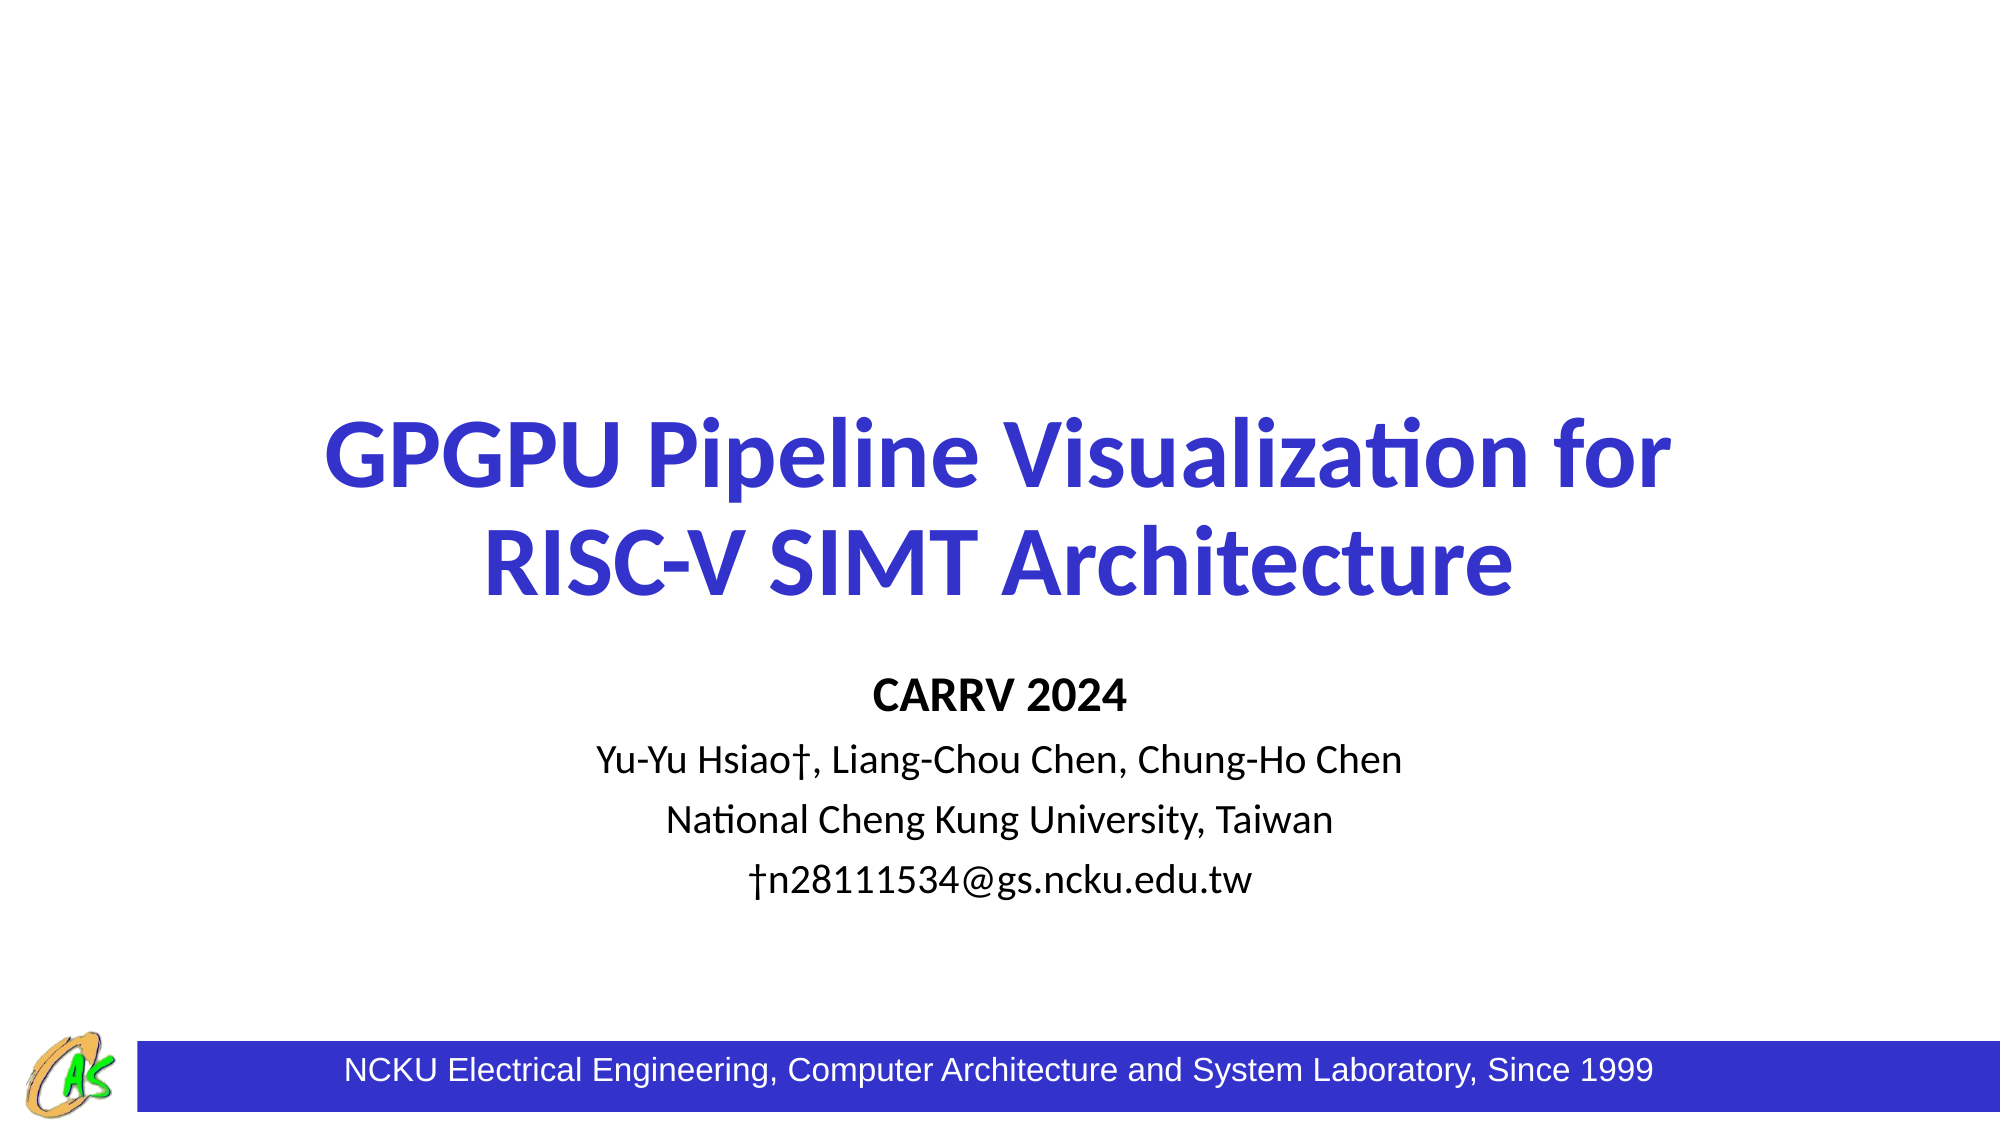

# GPGPU Pipeline Visualization for RISC-V SIMT Architecture
CARRV 2024
Yu-Yu Hsiao†, Liang-Chou Chen, Chung-Ho Chen
National Cheng Kung University, Taiwan
†n28111534@gs.ncku.edu.tw